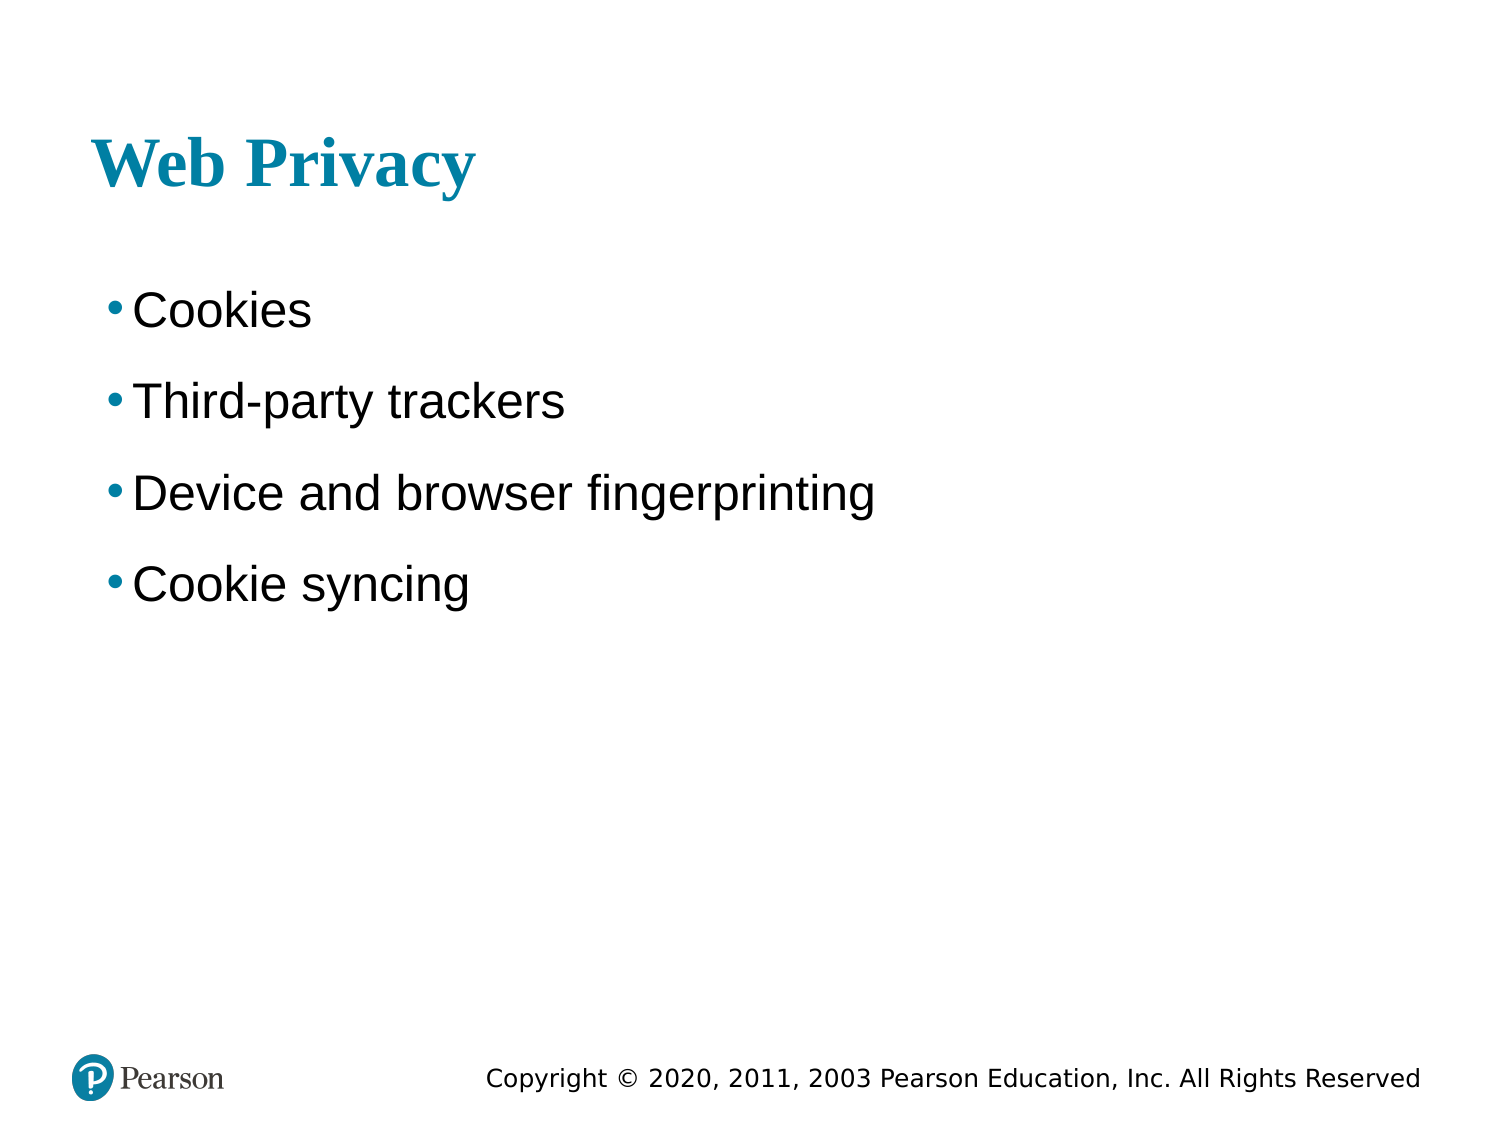

# Web Privacy
Cookies
Third-party trackers
Device and browser fingerprinting
Cookie syncing